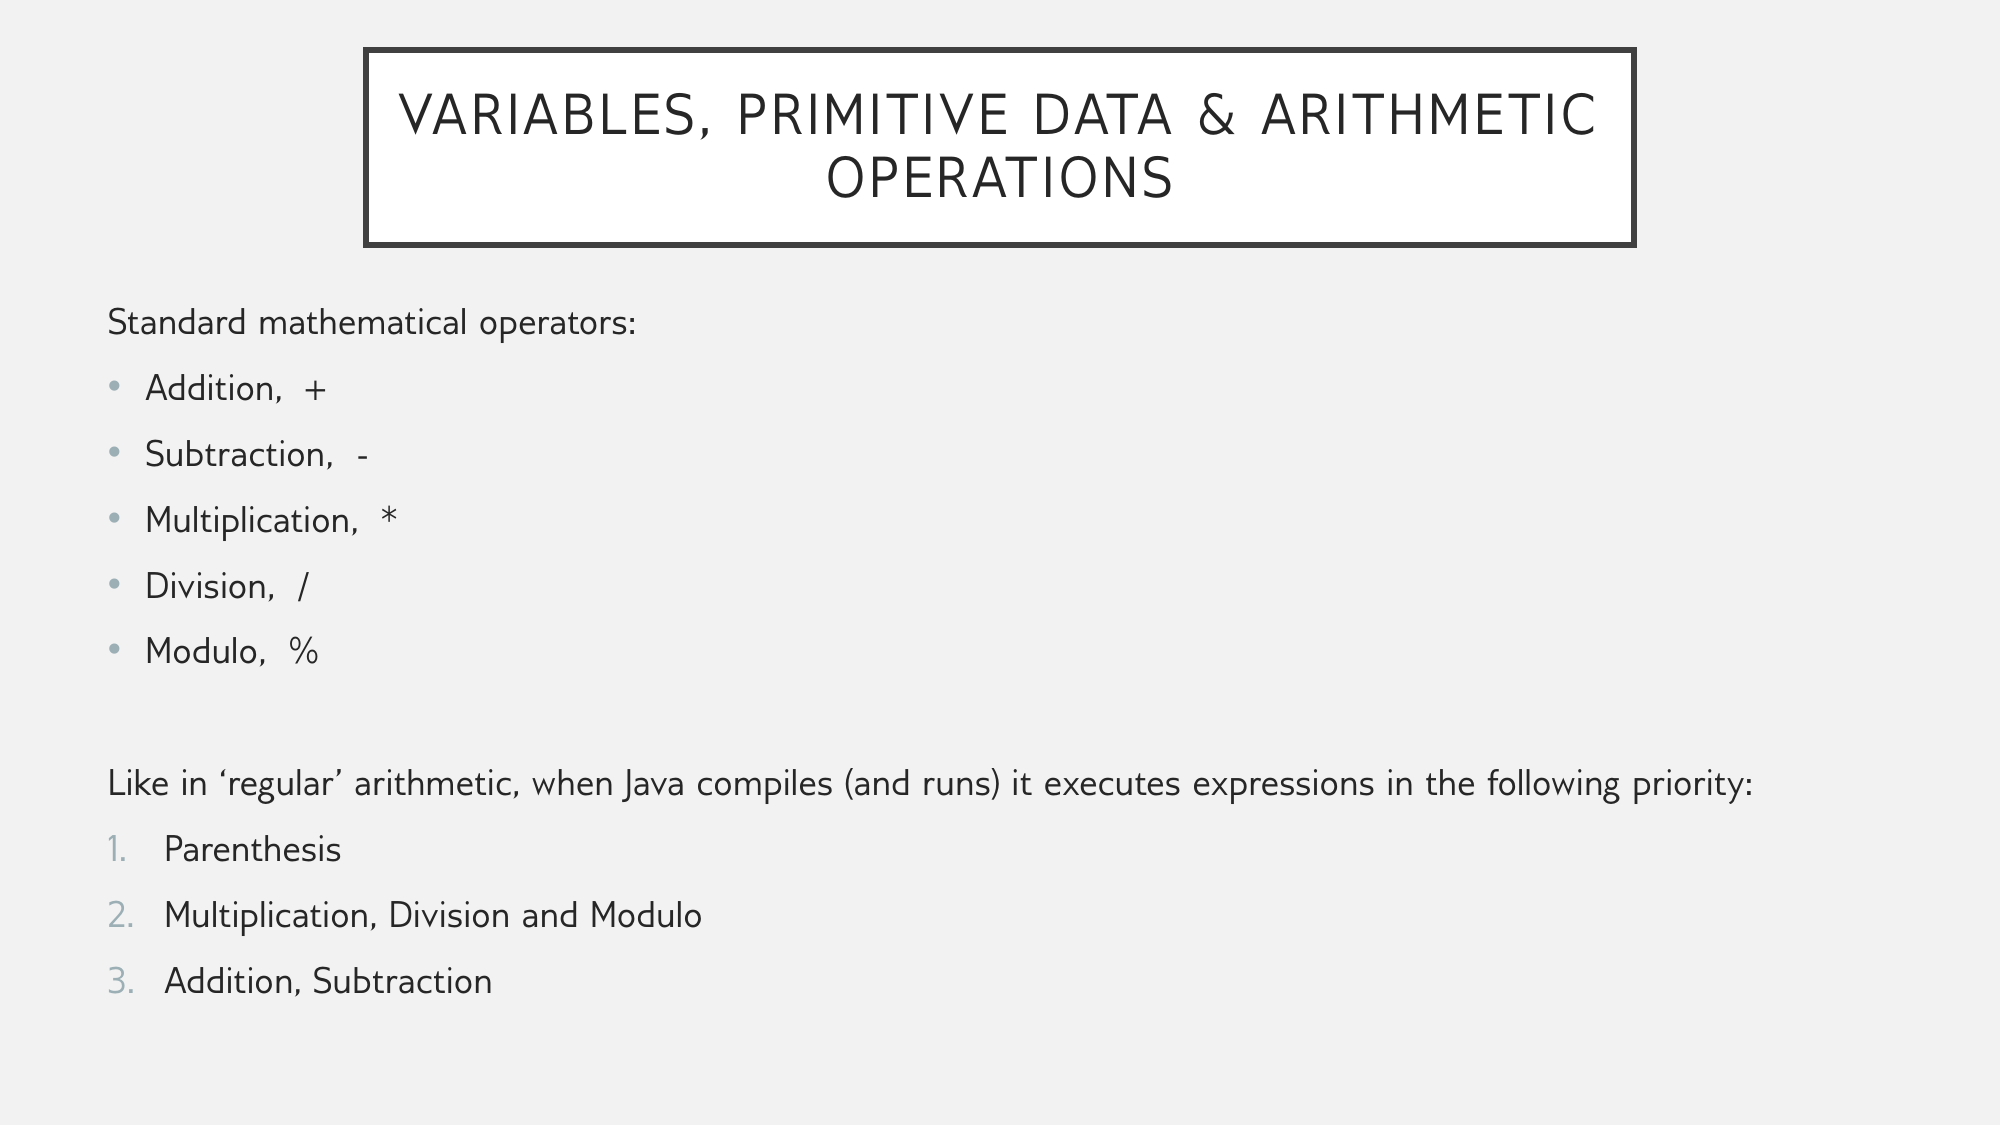

# Variables, primitive Data & Arithmetic Operations
Standard mathematical operators:
Addition,  +
Subtraction,  -
Multiplication,  *
Division,  /
Modulo,  %

Like in ‘regular’ arithmetic, when Java compiles (and runs) it executes expressions in the following priority:
Parenthesis
Multiplication, Division and Modulo
Addition, Subtraction